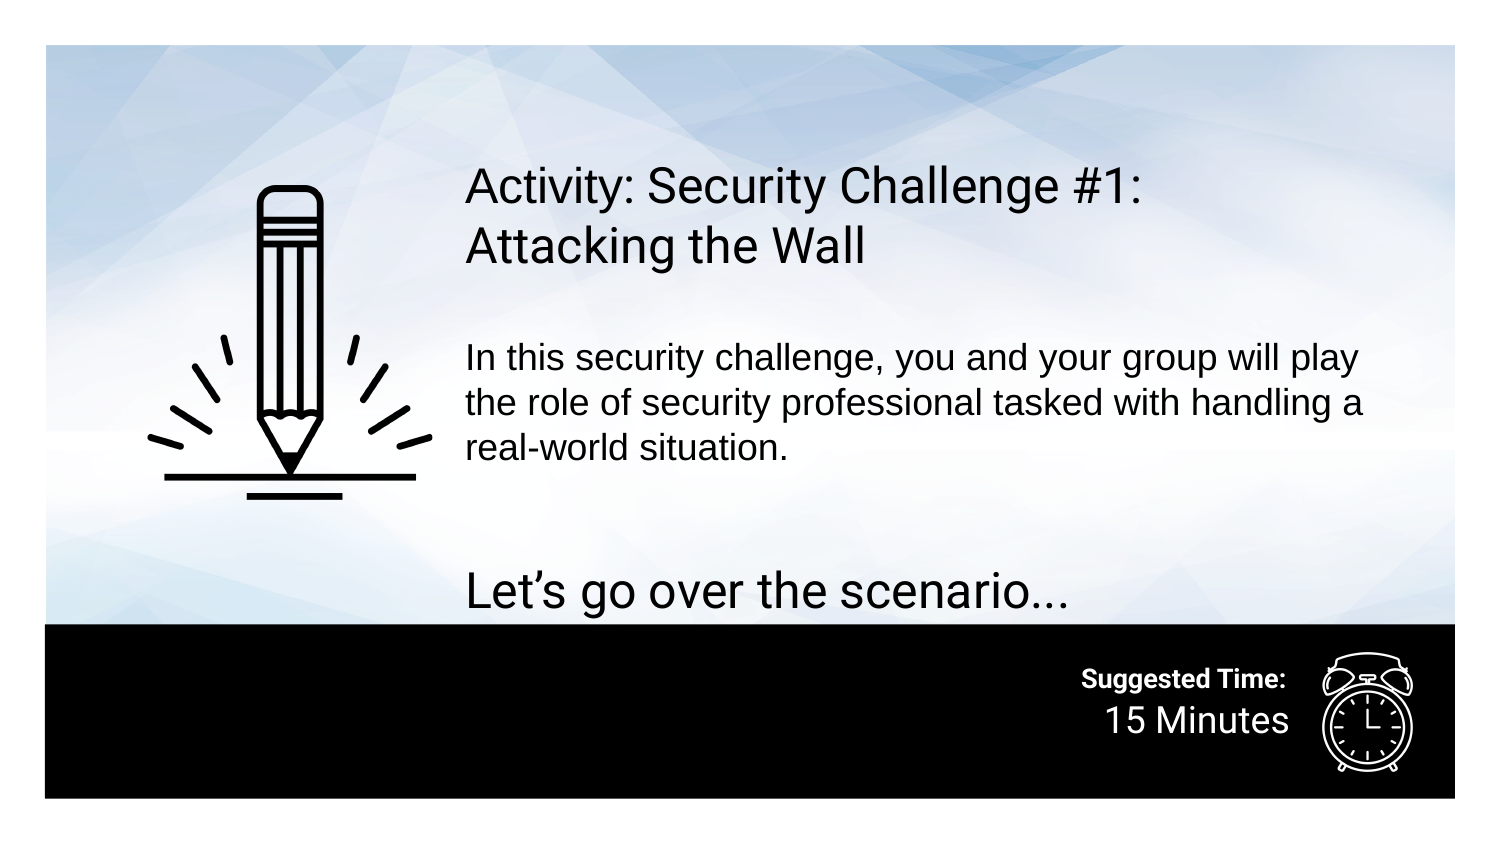

Activity: Security Challenge #1:
Attacking the Wall

In this security challenge, you and your group will play the role of security professional tasked with handling a real-world situation.

Let’s go over the scenario...
# 15 Minutes